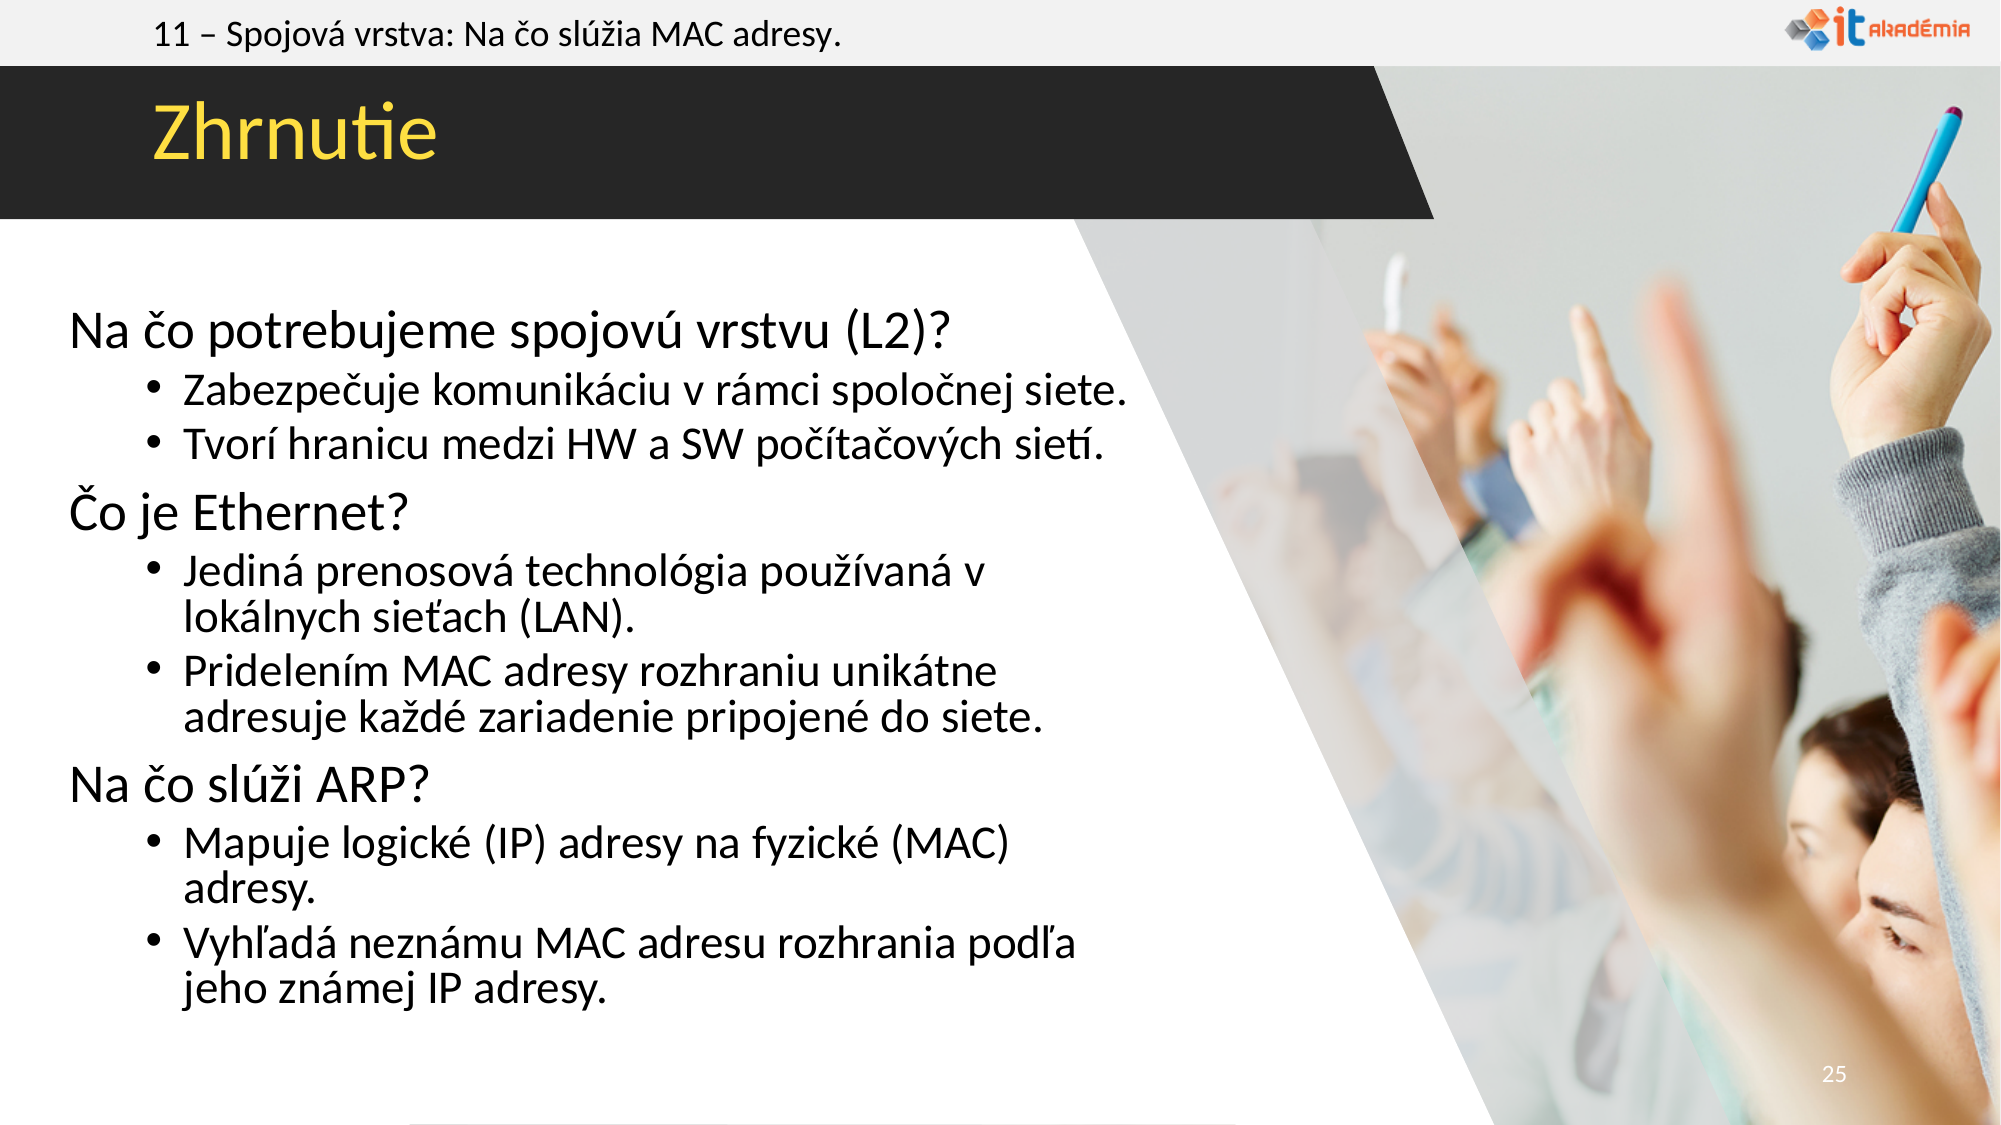

# 11 – Spojová vrstva: Na čo slúžia MAC adresy.
Zhrnutie
Na čo potrebujeme spojovú vrstvu (L2)?
Zabezpečuje komunikáciu v rámci spoločnej siete.
Tvorí hranicu medzi HW a SW počítačových sietí.
Čo je Ethernet?
Jediná prenosová technológia používaná v lokálnych sieťach (LAN).
Pridelením MAC adresy rozhraniu unikátne adresuje každé zariadenie pripojené do siete.
Na čo slúži ARP?
Mapuje logické (IP) adresy na fyzické (MAC) adresy.
Vyhľadá neznámu MAC adresu rozhrania podľa jeho známej IP adresy.
25